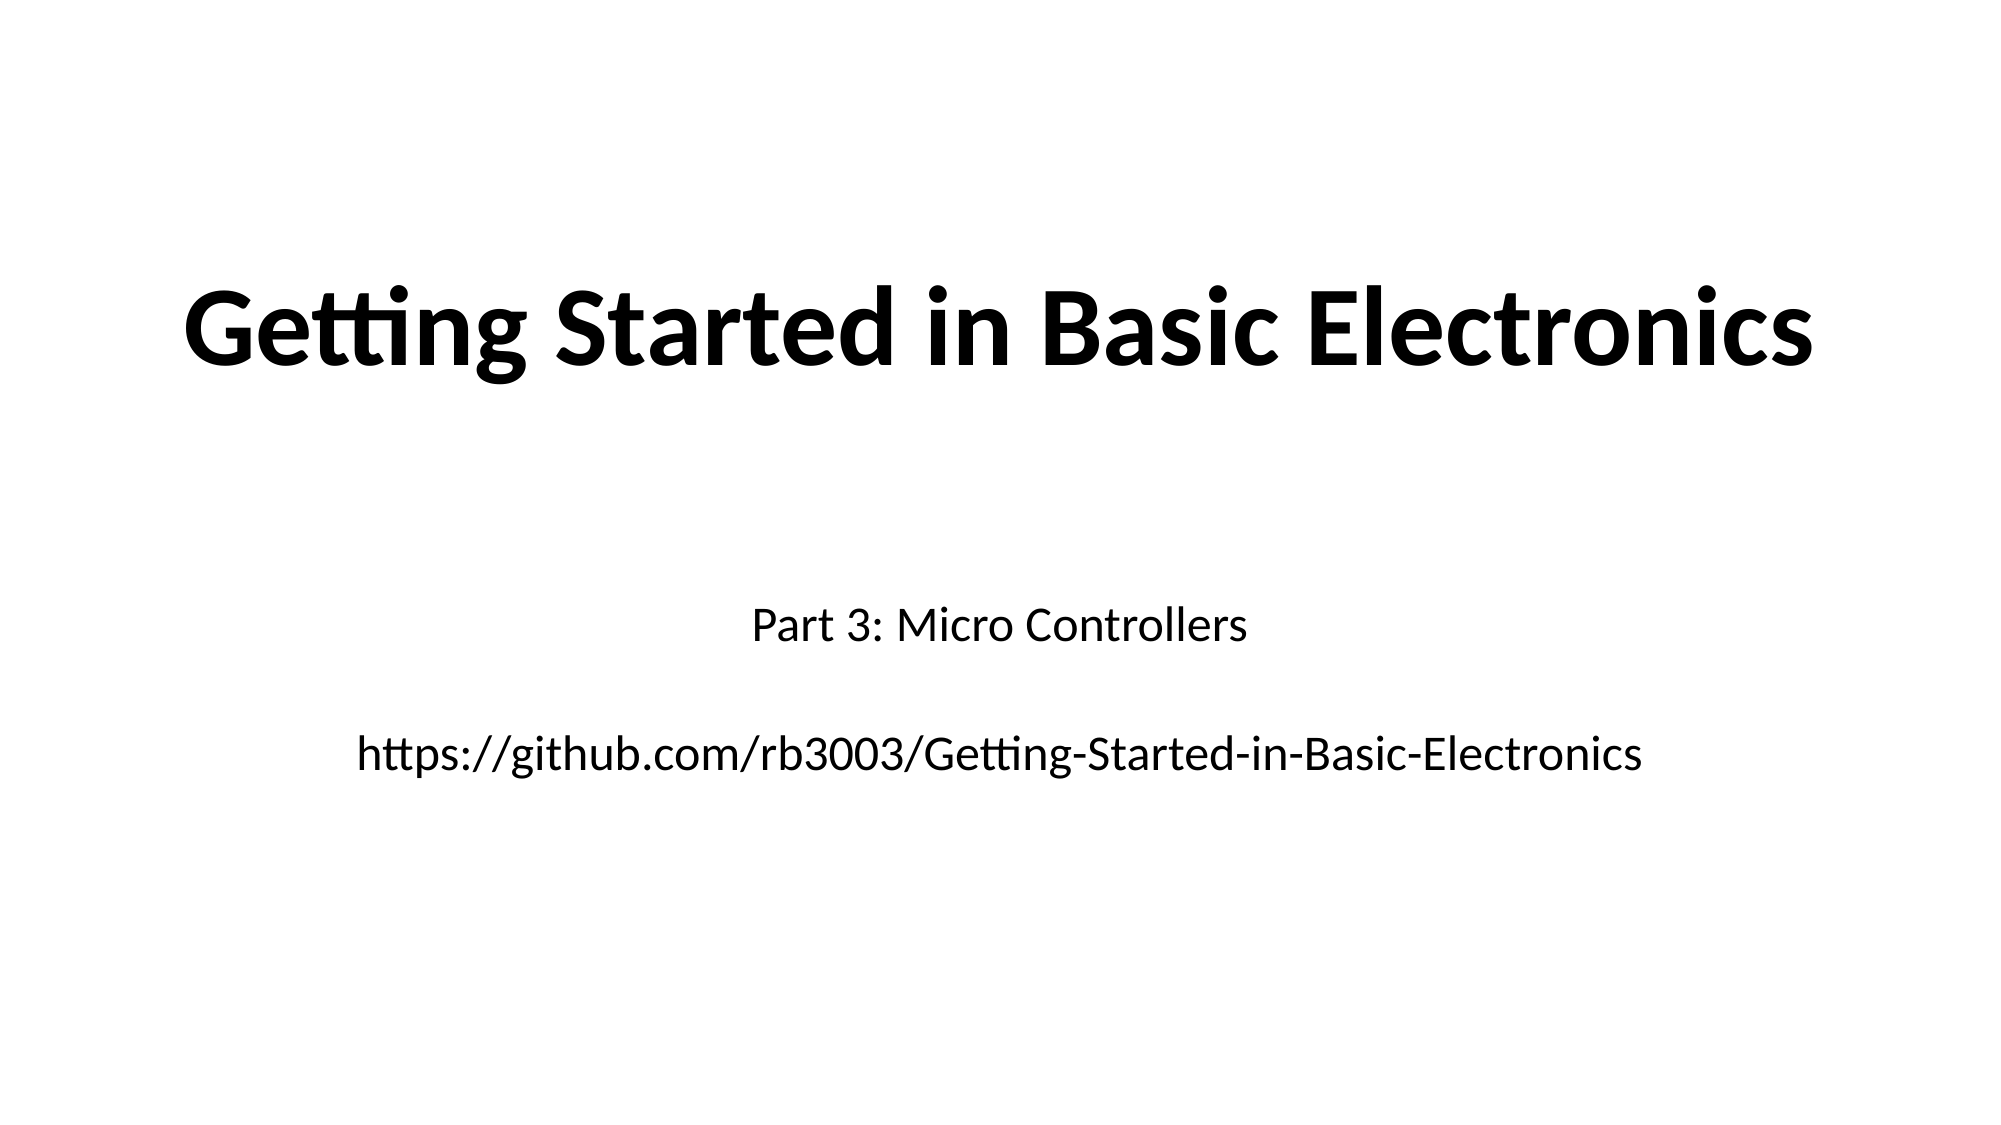

# Getting Started in Basic Electronics
Part 3: Micro Controllers
https://github.com/rb3003/Getting-Started-in-Basic-Electronics